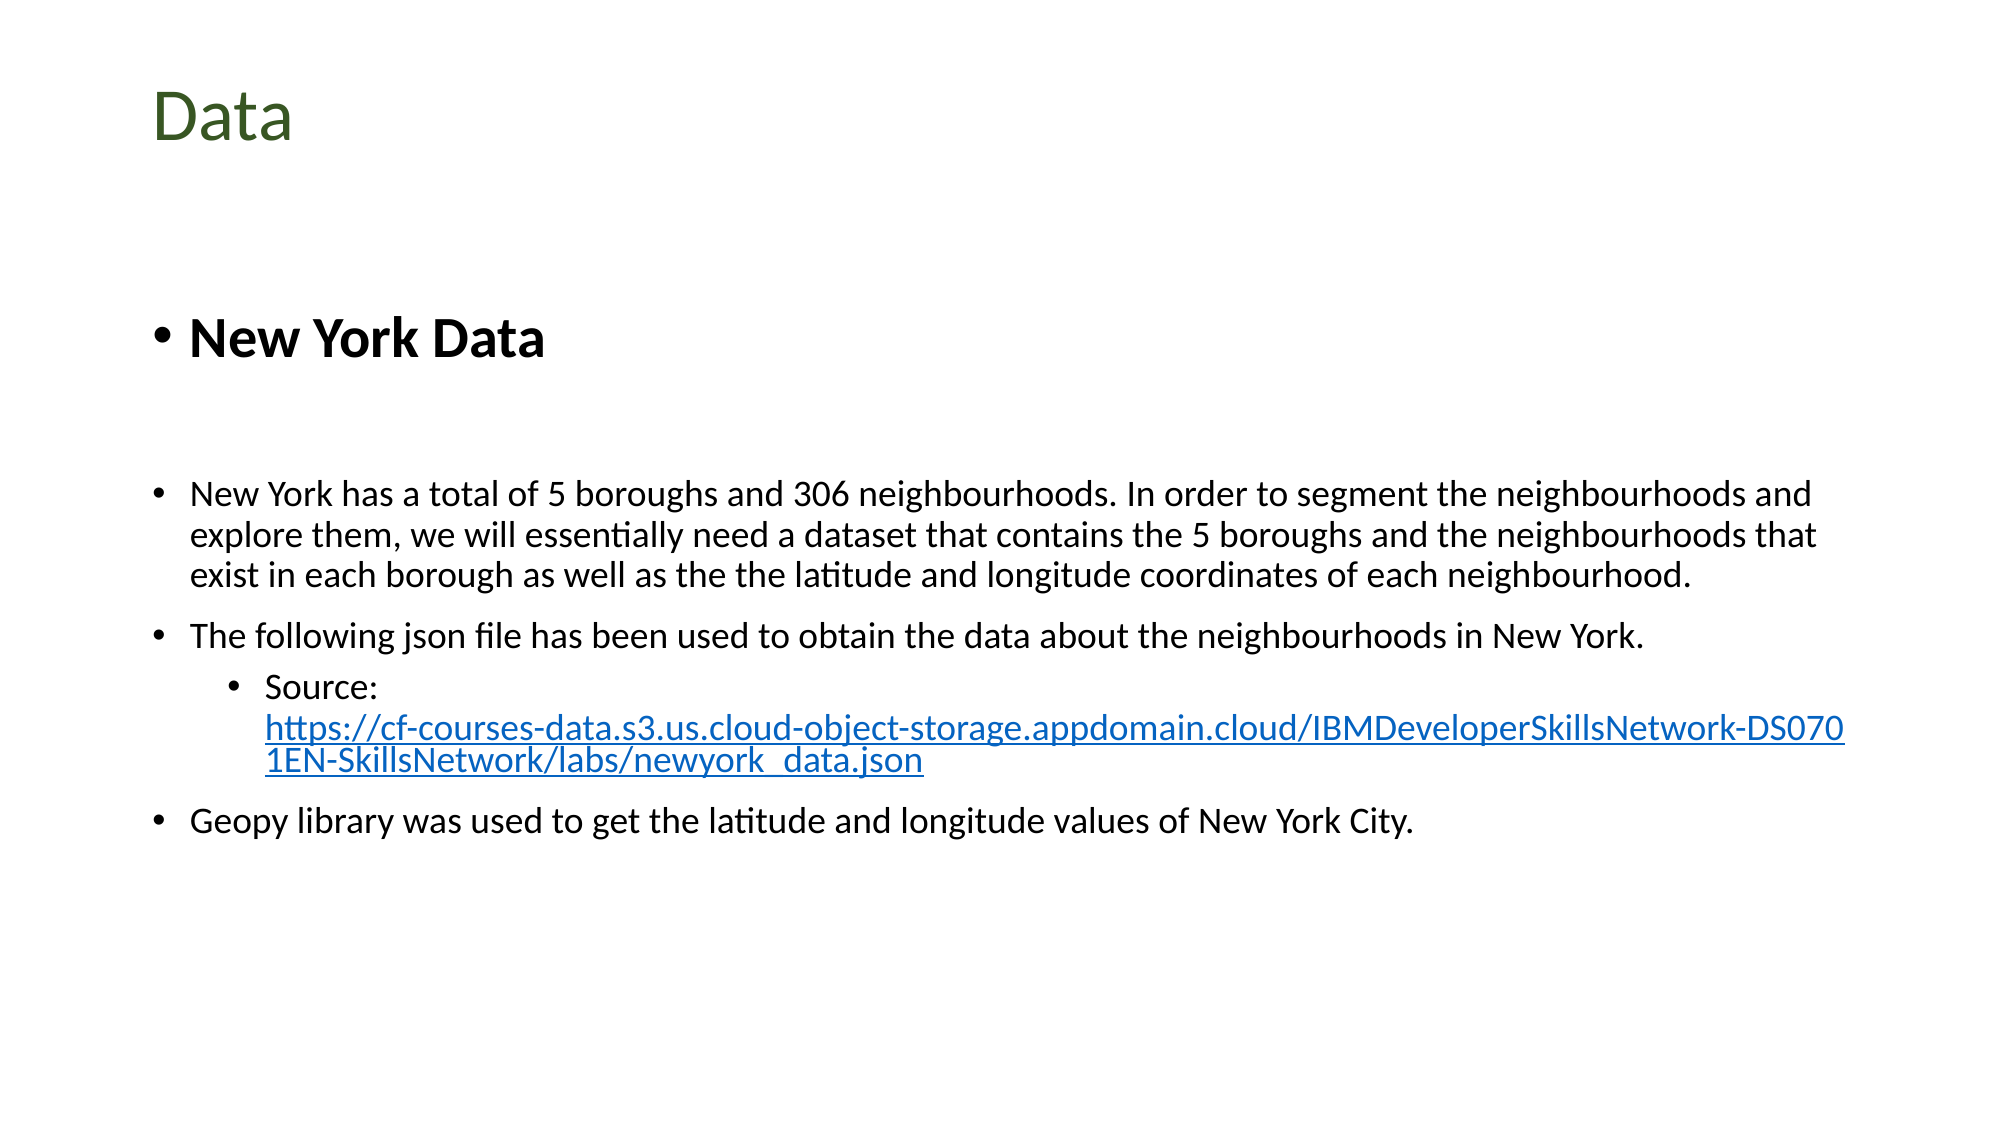

# Data
New York Data

New York has a total of 5 boroughs and 306 neighbourhoods. In order to segment the neighbourhoods and explore them, we will essentially need a dataset that contains the 5 boroughs and the neighbourhoods that exist in each borough as well as the the latitude and longitude coordinates of each neighbourhood.
The following json file has been used to obtain the data about the neighbourhoods in New York.
Source: https://cf-courses-data.s3.us.cloud-object-storage.appdomain.cloud/IBMDeveloperSkillsNetwork-DS0701EN-SkillsNetwork/labs/newyork_data.json
Geopy library was used to get the latitude and longitude values of New York City.